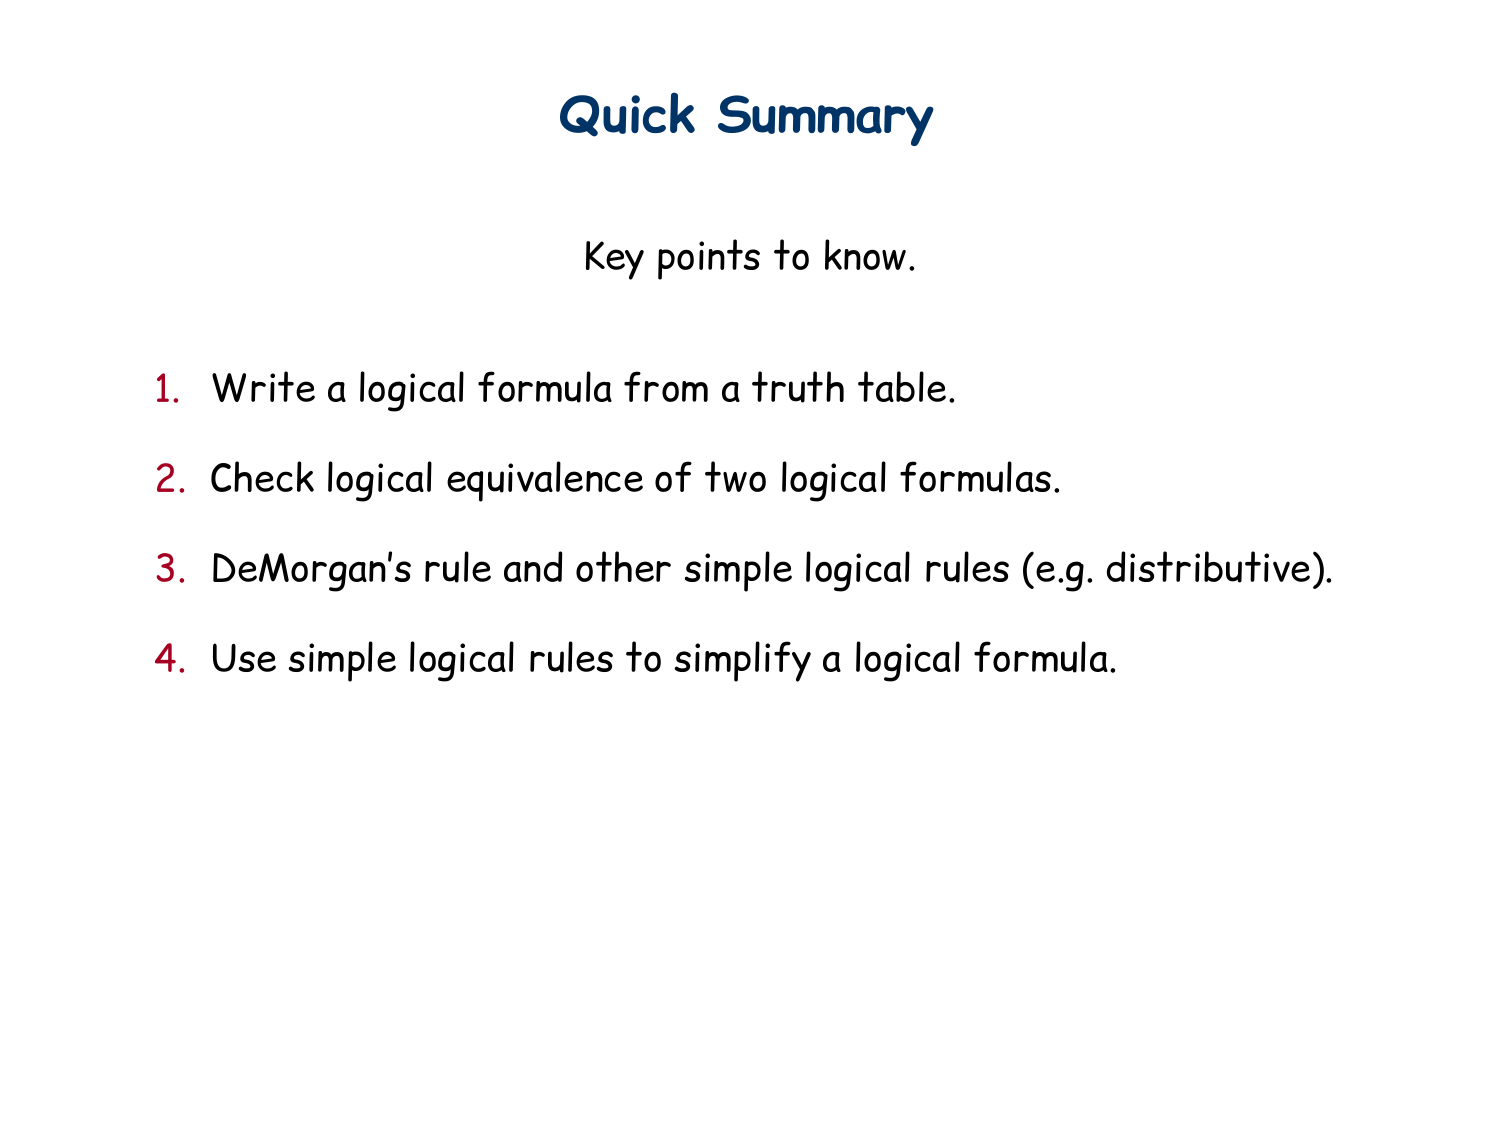

Quick Summary
Key points to know.
Write a logical formula from a truth table.

Check logical equivalence of two logical formulas.

DeMorgan’s rule and other simple logical rules (e.g. distributive).

Use simple logical rules to simplify a logical formula.